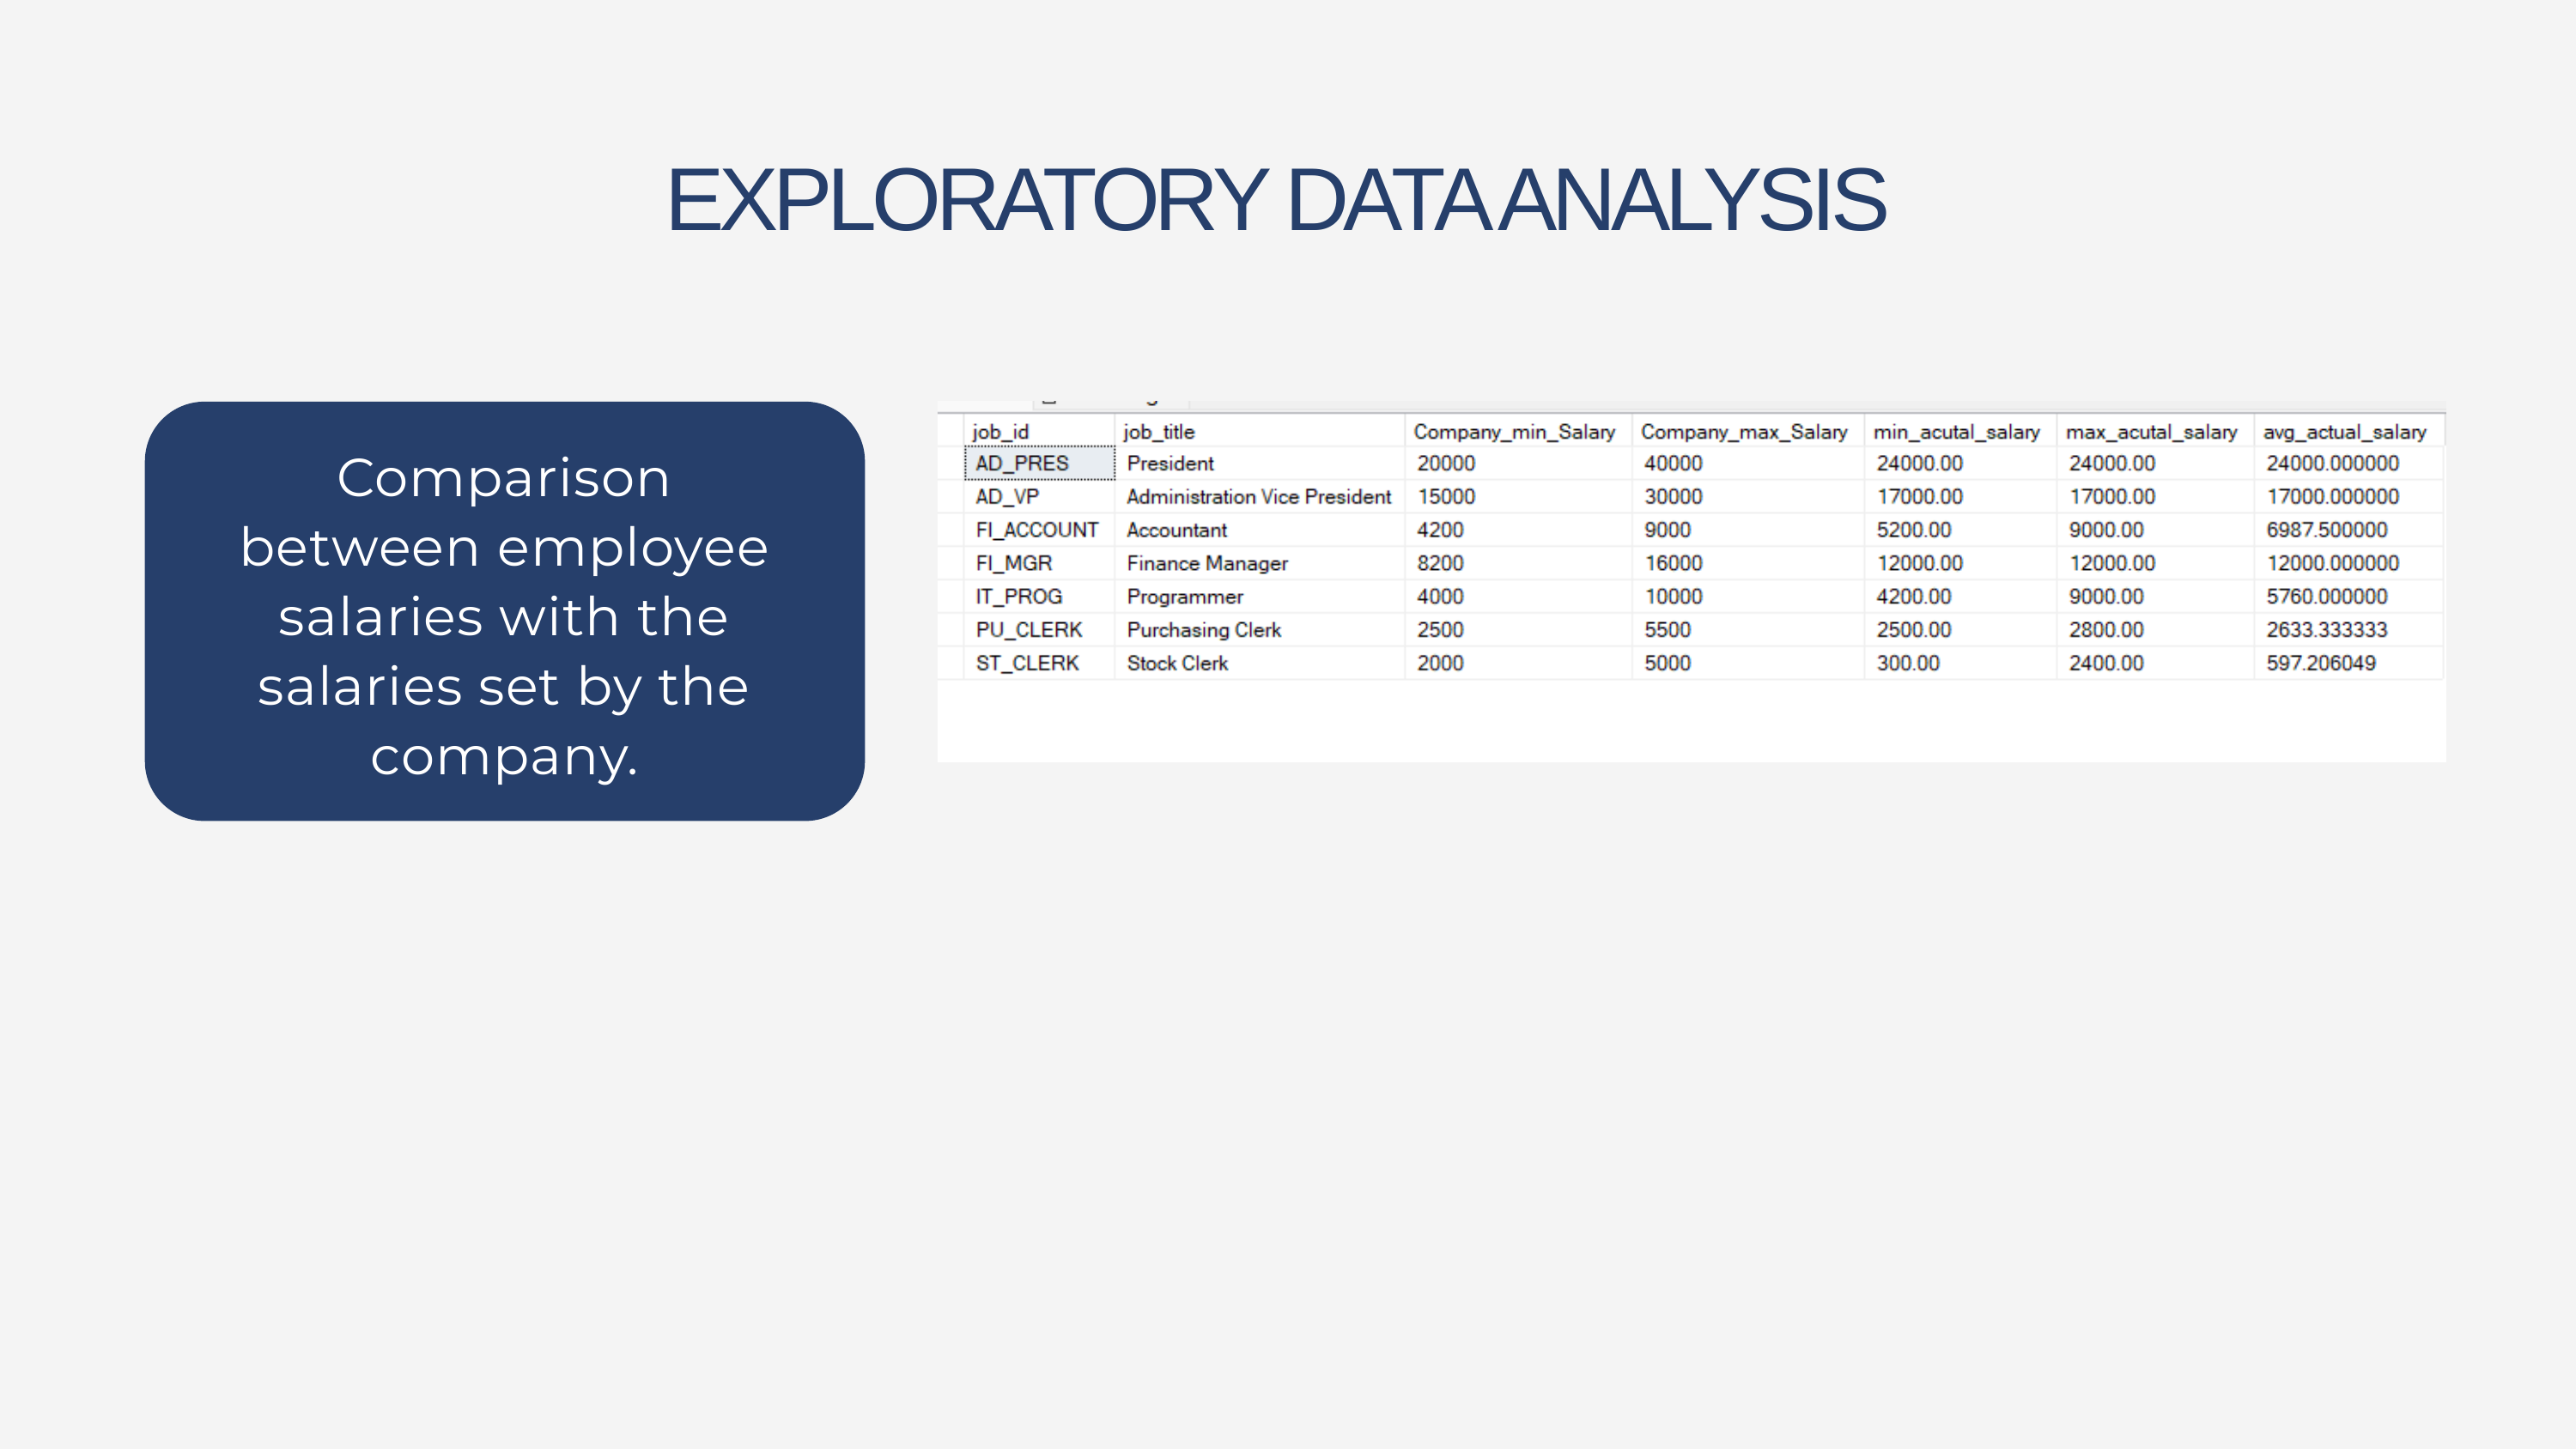

EXPLORATORY DATA ANALYSIS

Comparison between employee salaries with the salaries set by the company.